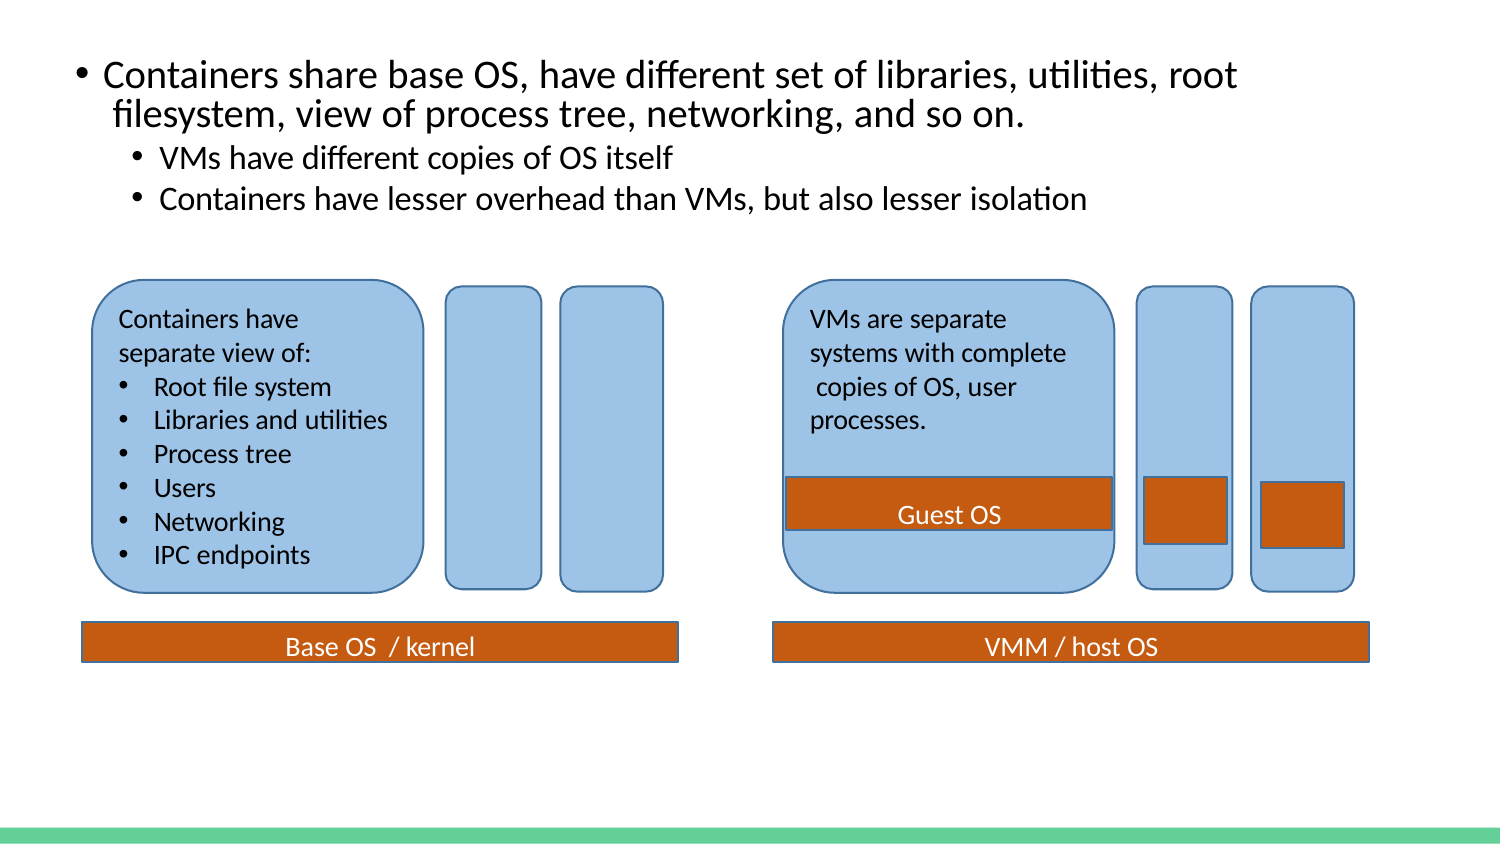

Containers share base OS, have different set of libraries, utilities, root  filesystem, view of process tree, networking, and so on.
VMs have different copies of OS itself
Containers have lesser overhead than VMs, but also lesser isolation
# Containers: lightweight virtualization

Containers have
separate view of:
Root file system
Libraries and utilities
Process tree
Users
Networking
IPC endpoints

VMs are separate  systems with complete  copies of OS, user  processes.

Guest OS
Base OS / kernel
VMM / host OS